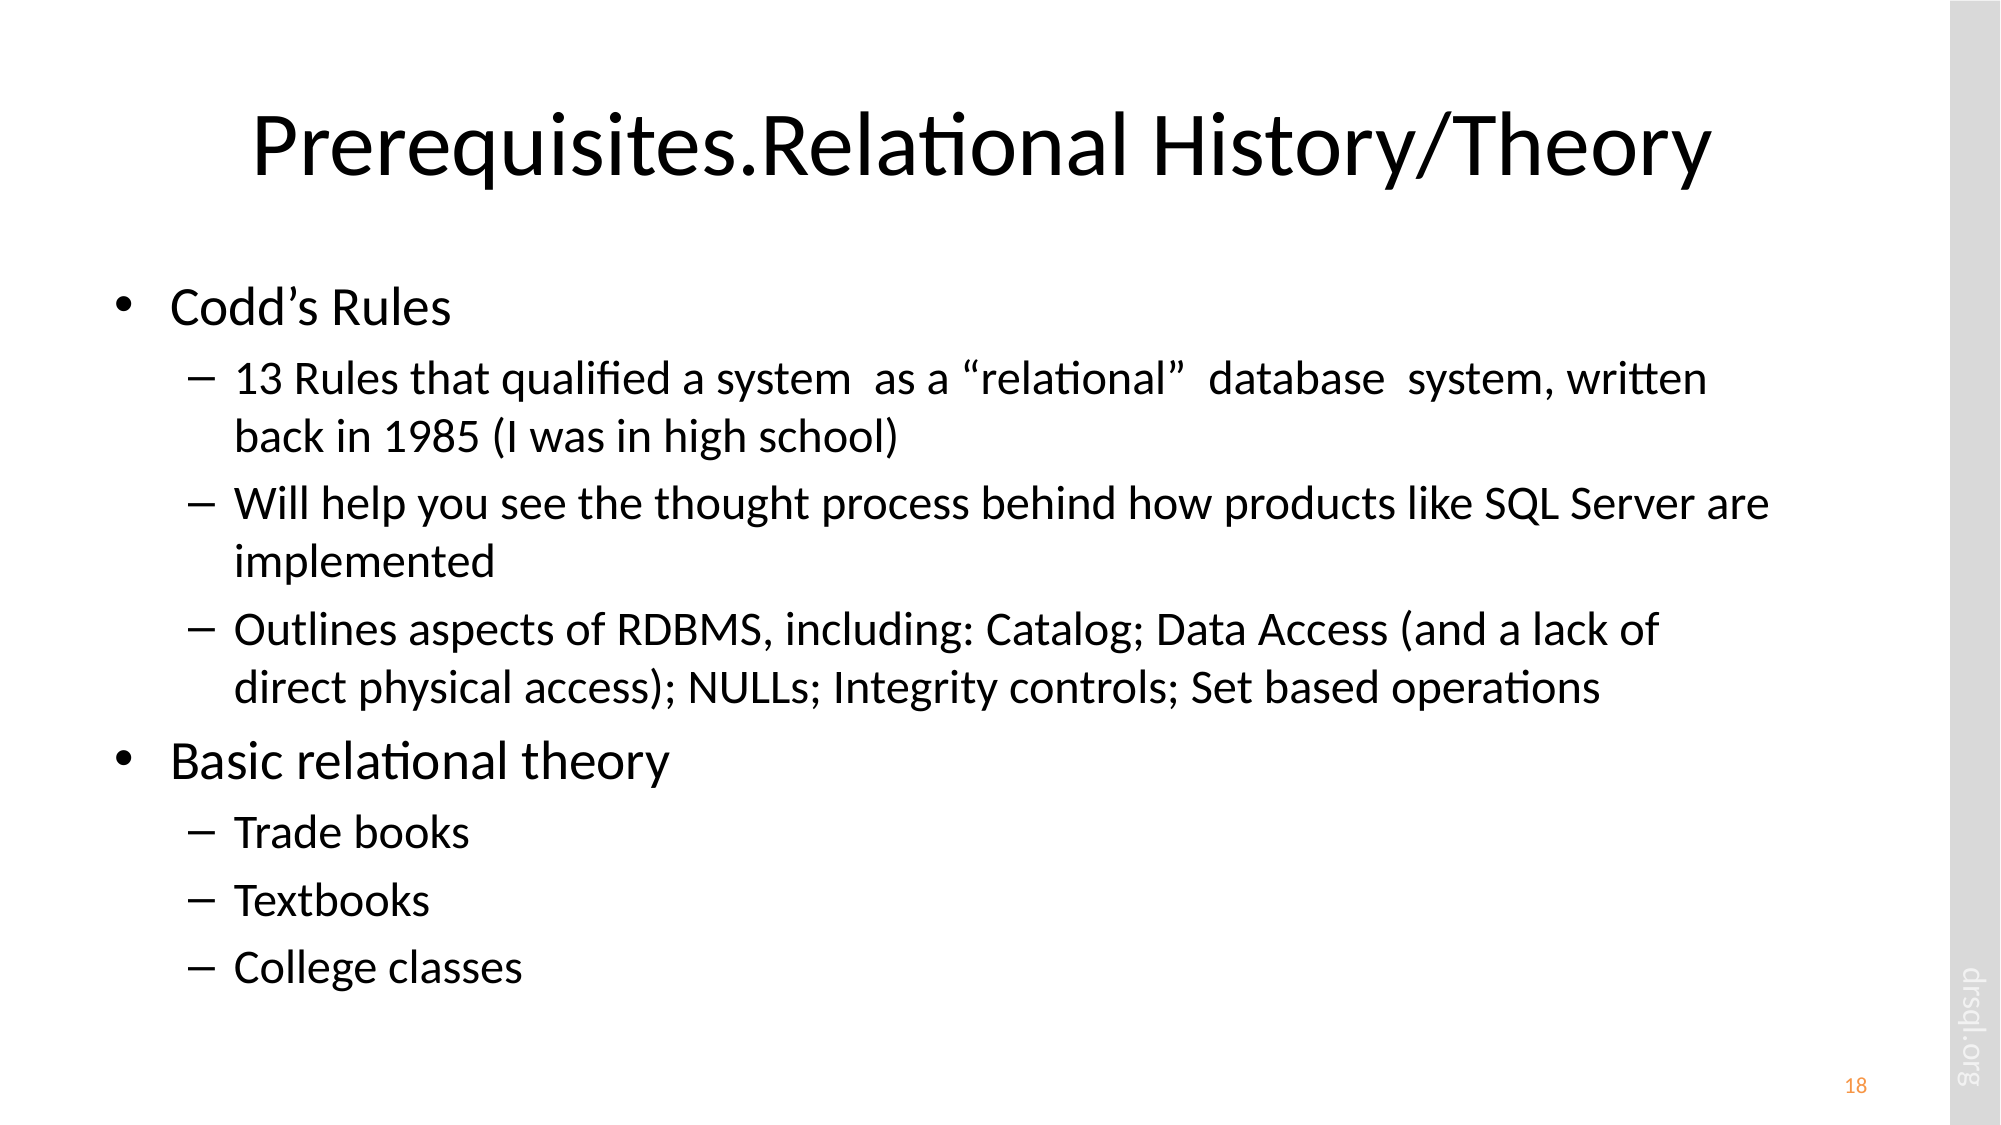

# Prerequisites.Relational History/Theory
Codd’s Rules
13 Rules that qualified a system  as a “relational”  database  system, written back in 1985 (I was in high school)
Will help you see the thought process behind how products like SQL Server are implemented
Outlines aspects of RDBMS, including: Catalog; Data Access (and a lack of direct physical access); NULLs; Integrity controls; Set based operations
Basic relational theory
Trade books
Textbooks
College classes